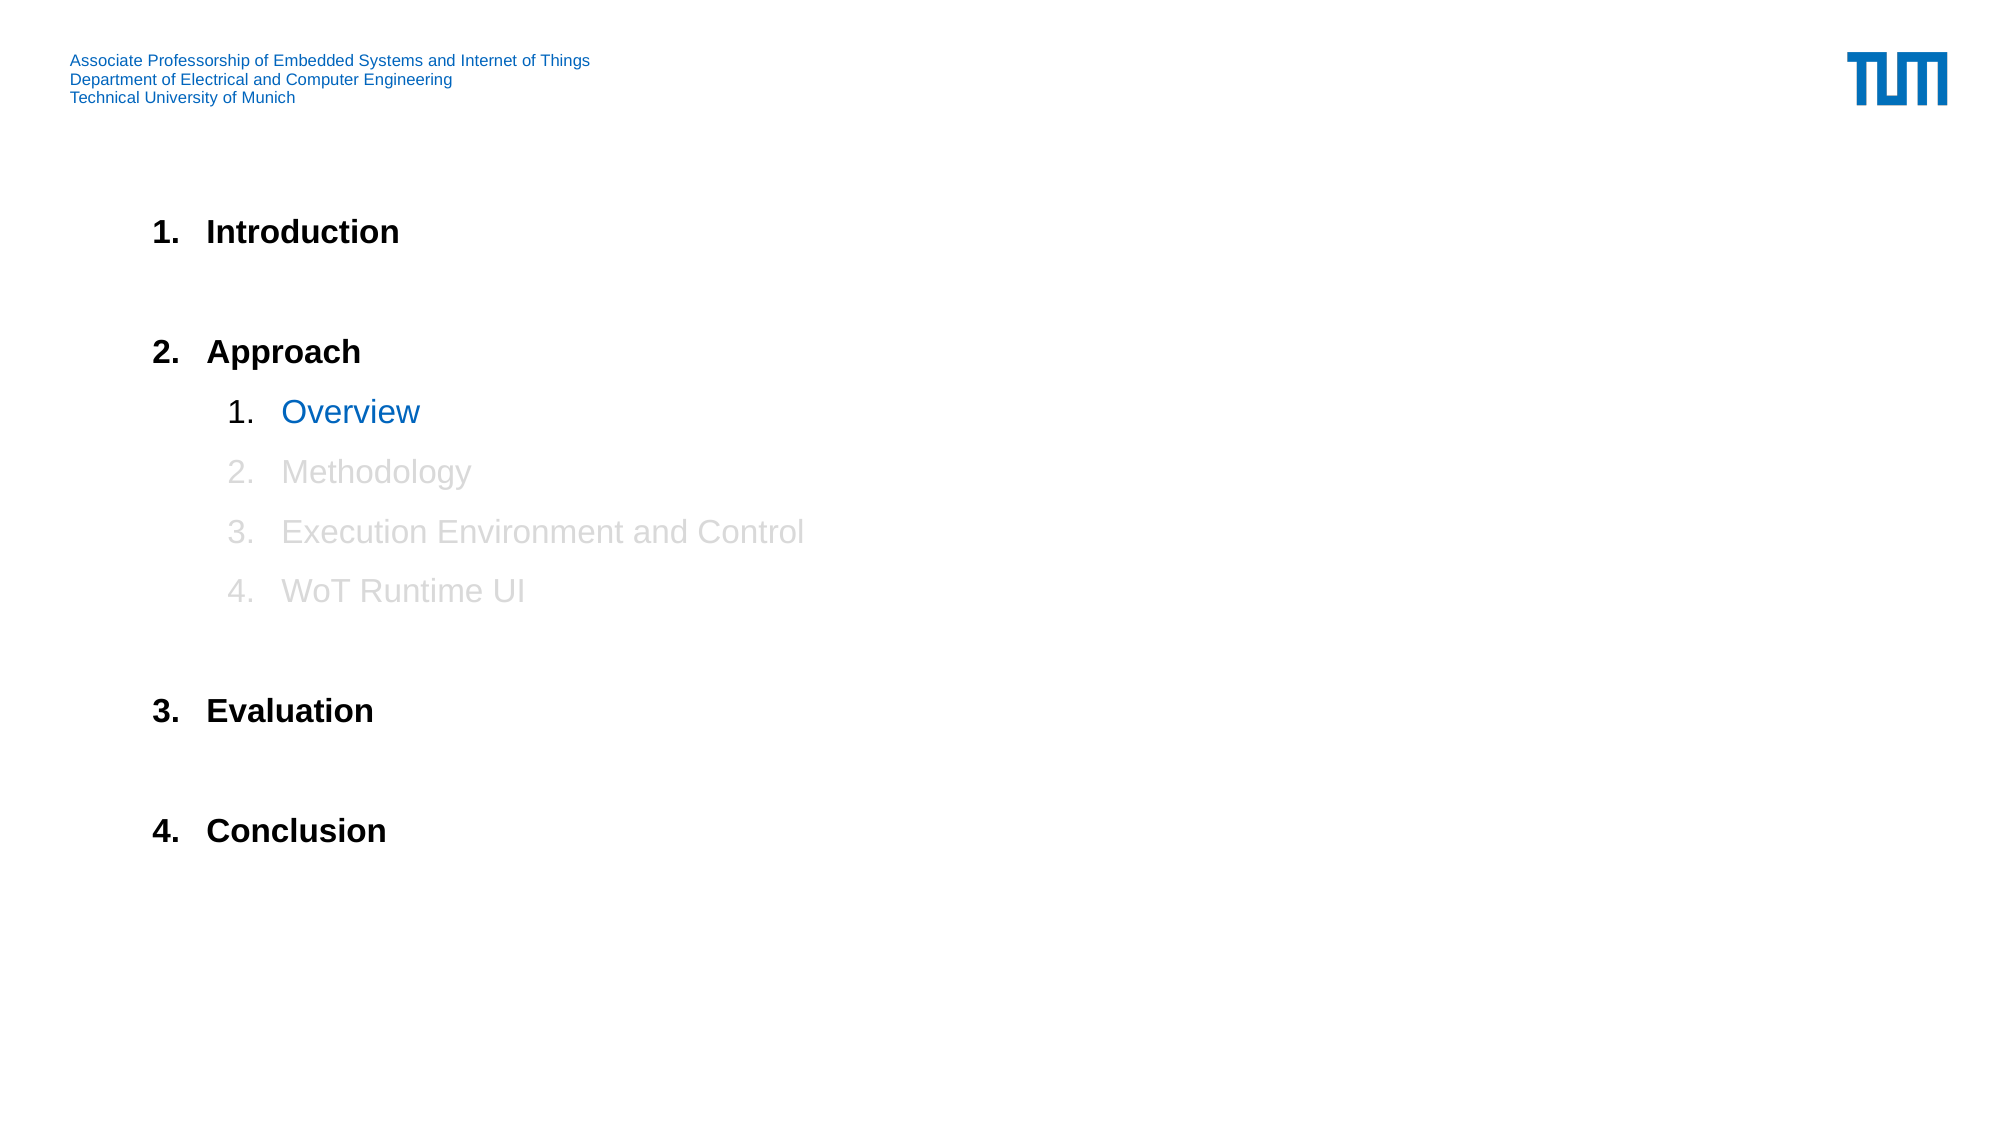

# Introduction

Approach
Overview
Methodology
Execution Environment and Control
WoT Runtime UI

Evaluation

Conclusion